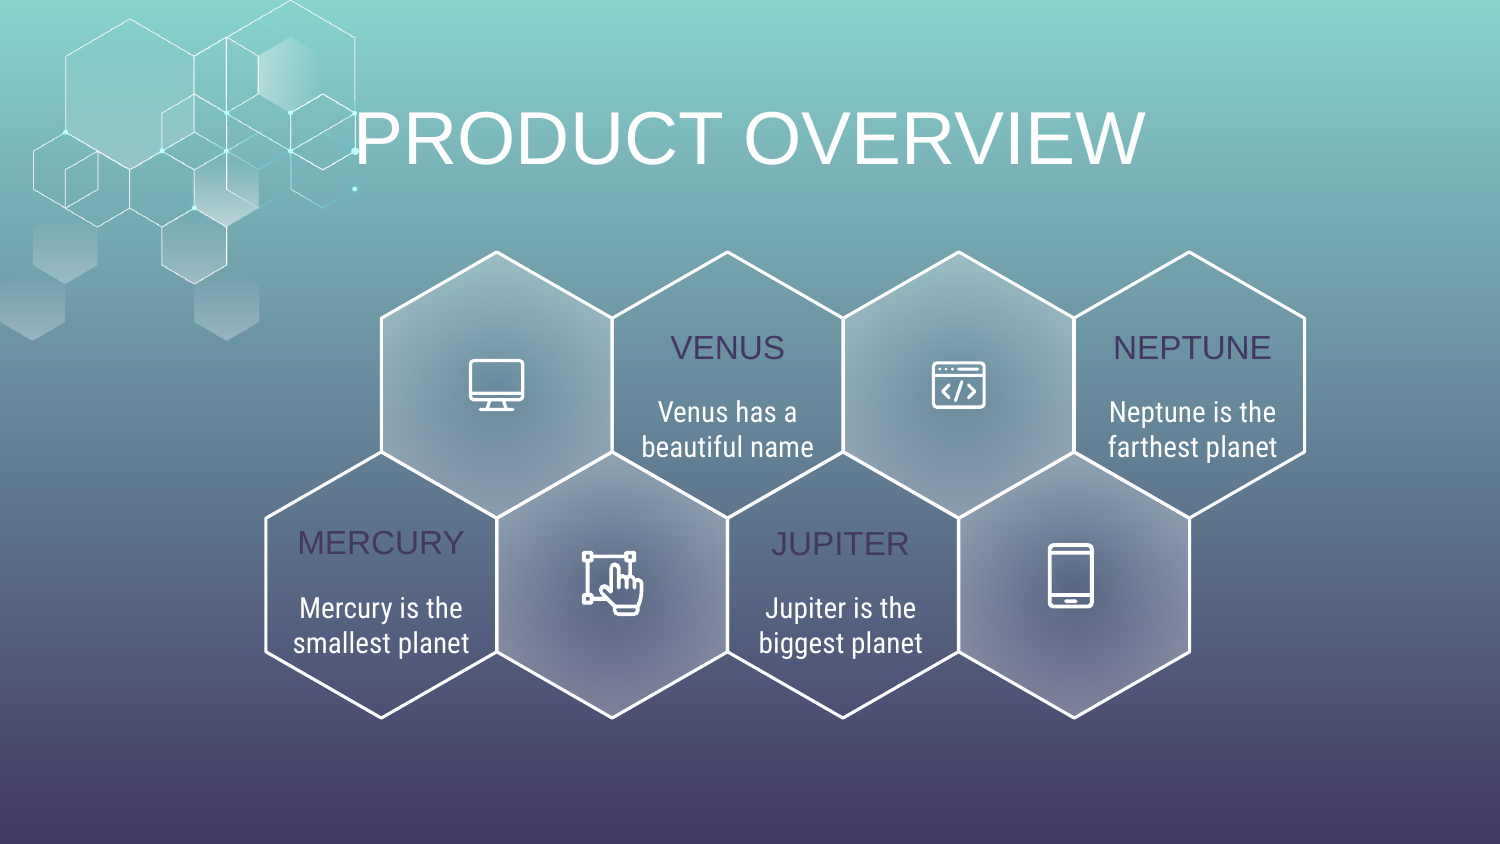

# PRODUCT OVERVIEW

VENUS
NEPTUNE
Venus has a beautiful name
Neptune is the farthest planet

MERCURY
JUPITER
Jupiter is the biggest planet
Mercury is the smallest planet